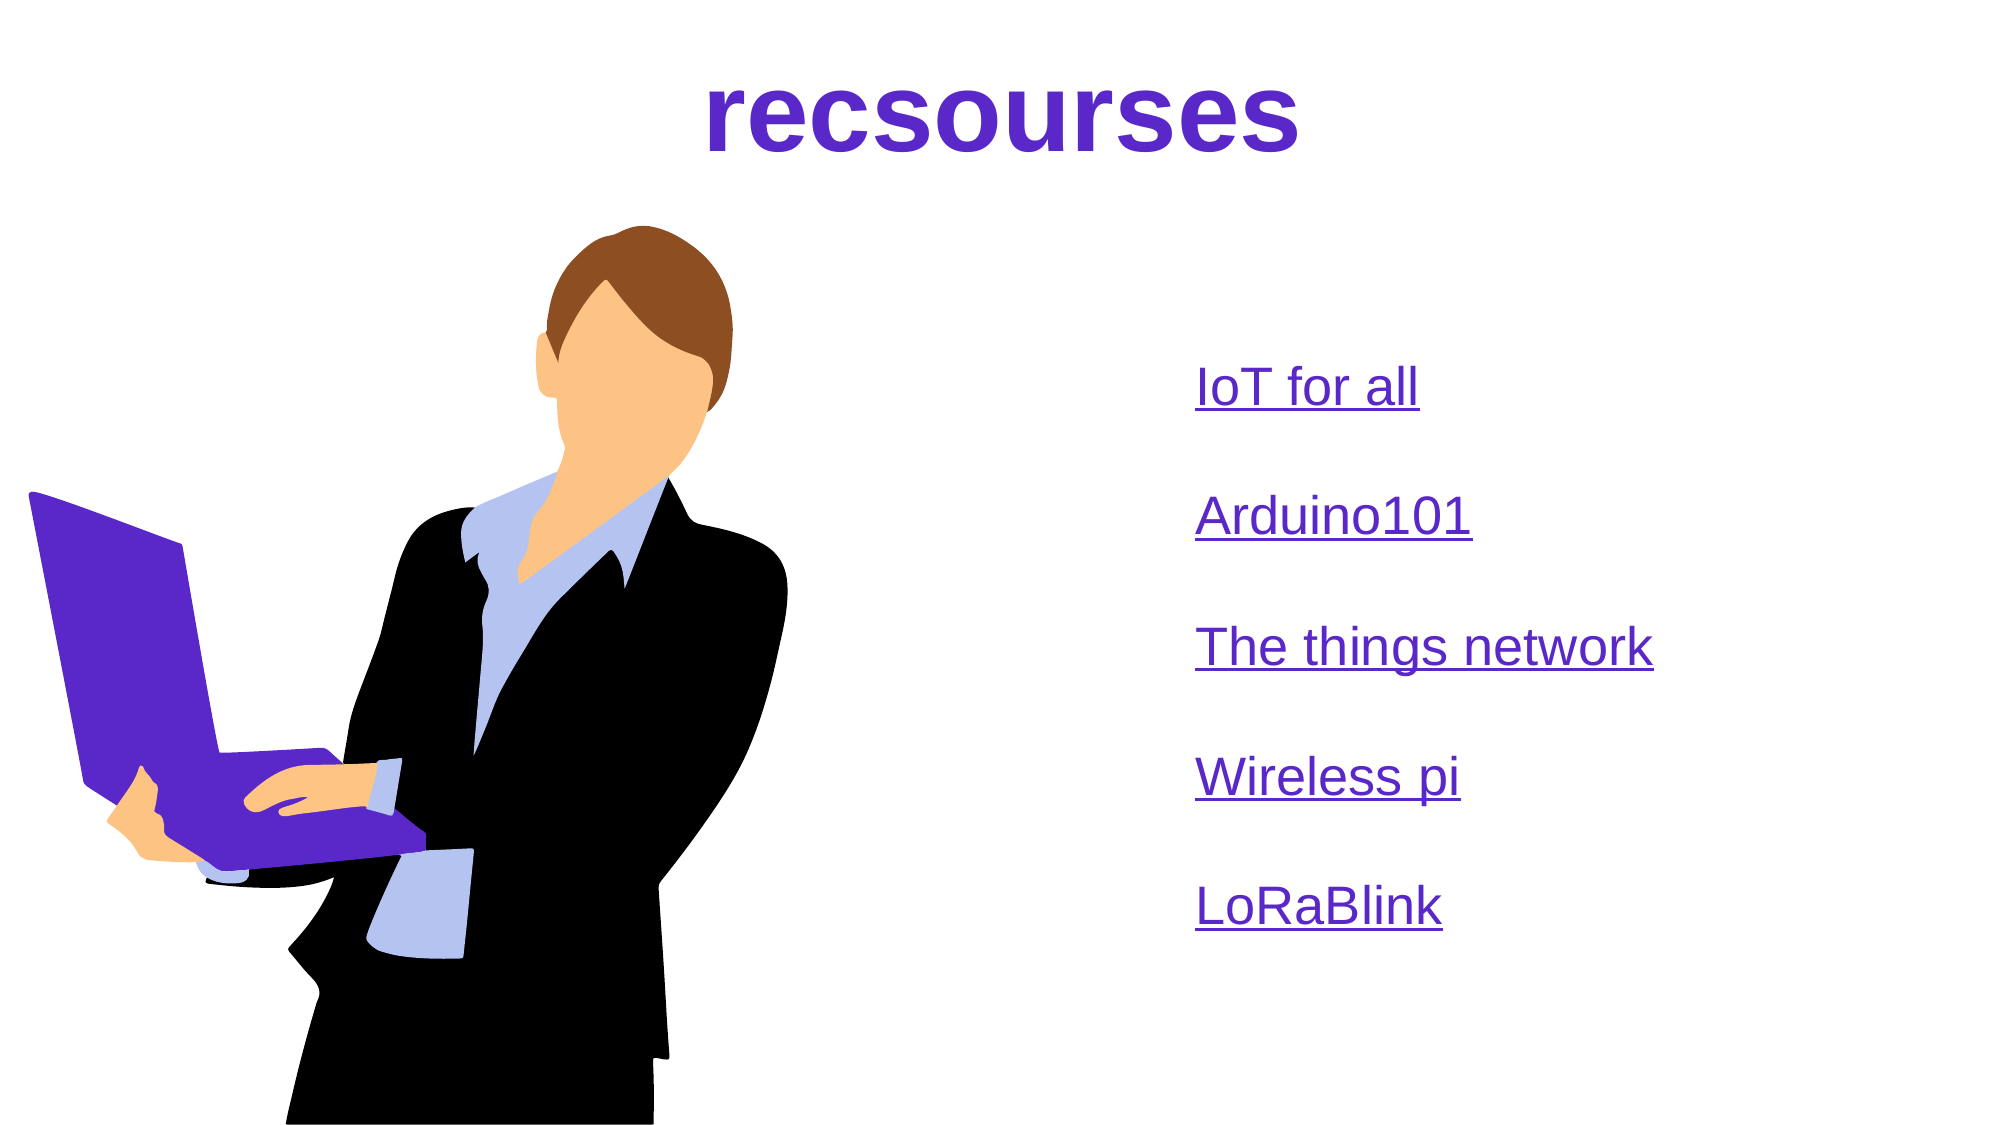

recsourses

IoT for all
Arduino101
The things network
Wireless pi
LoRaBlink